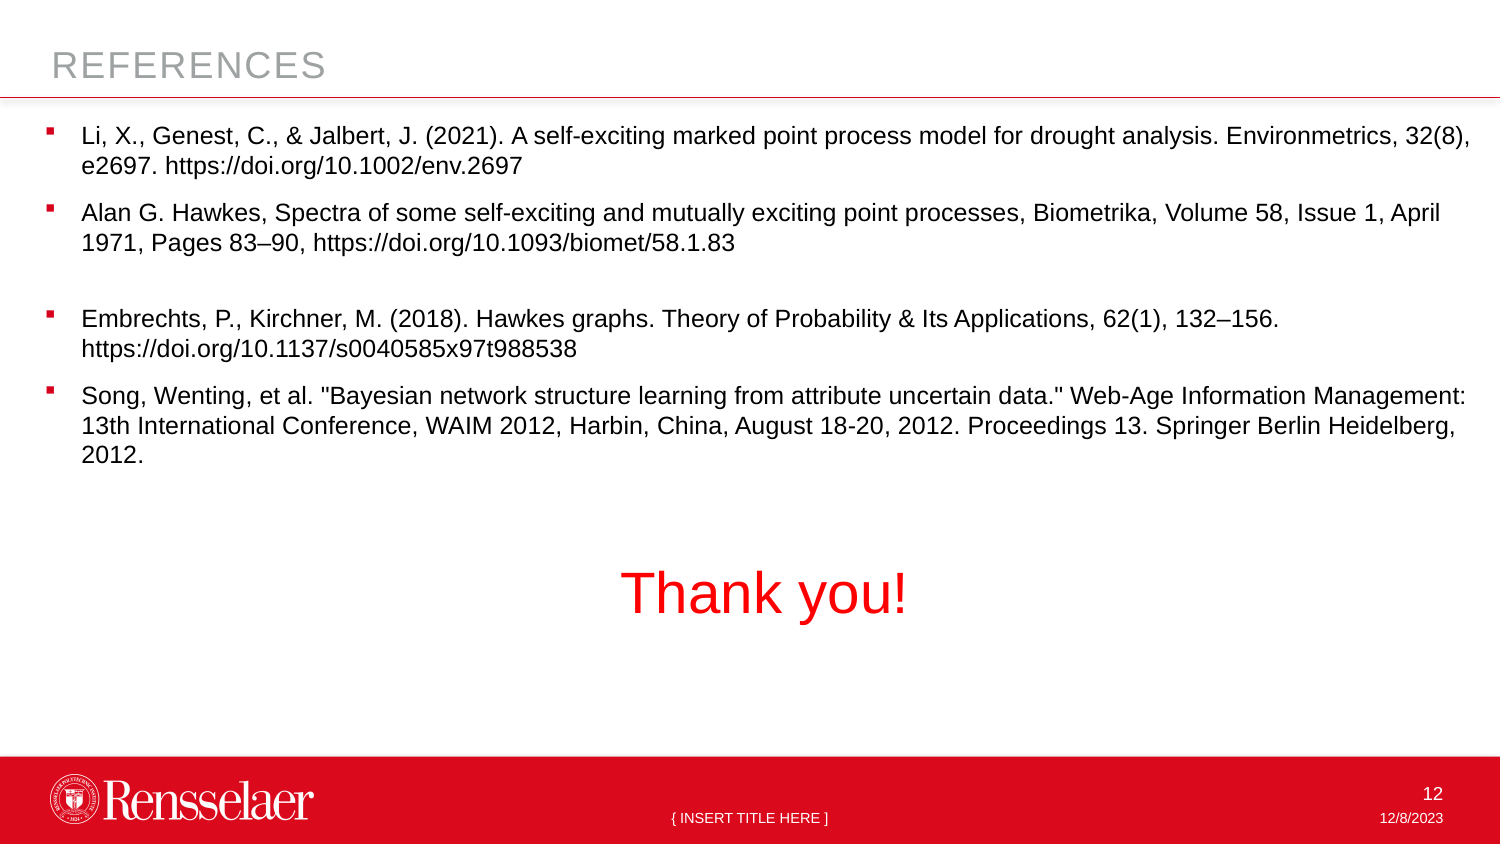

REFERENCES
Li, X., Genest, C., & Jalbert, J. (2021). A self-exciting marked point process model for drought analysis. Environmetrics, 32(8), e2697. https://doi.org/10.1002/env.2697
Alan G. Hawkes, Spectra of some self-exciting and mutually exciting point processes, Biometrika, Volume 58, Issue 1, April 1971, Pages 83–90, https://doi.org/10.1093/biomet/58.1.83
Embrechts, P., Kirchner, M. (2018). Hawkes graphs. Theory of Probability & Its Applications, 62(1), 132–156. https://doi.org/10.1137/s0040585x97t988538
Song, Wenting, et al. "Bayesian network structure learning from attribute uncertain data." Web-Age Information Management: 13th International Conference, WAIM 2012, Harbin, China, August 18-20, 2012. Proceedings 13. Springer Berlin Heidelberg, 2012.

Thank you!